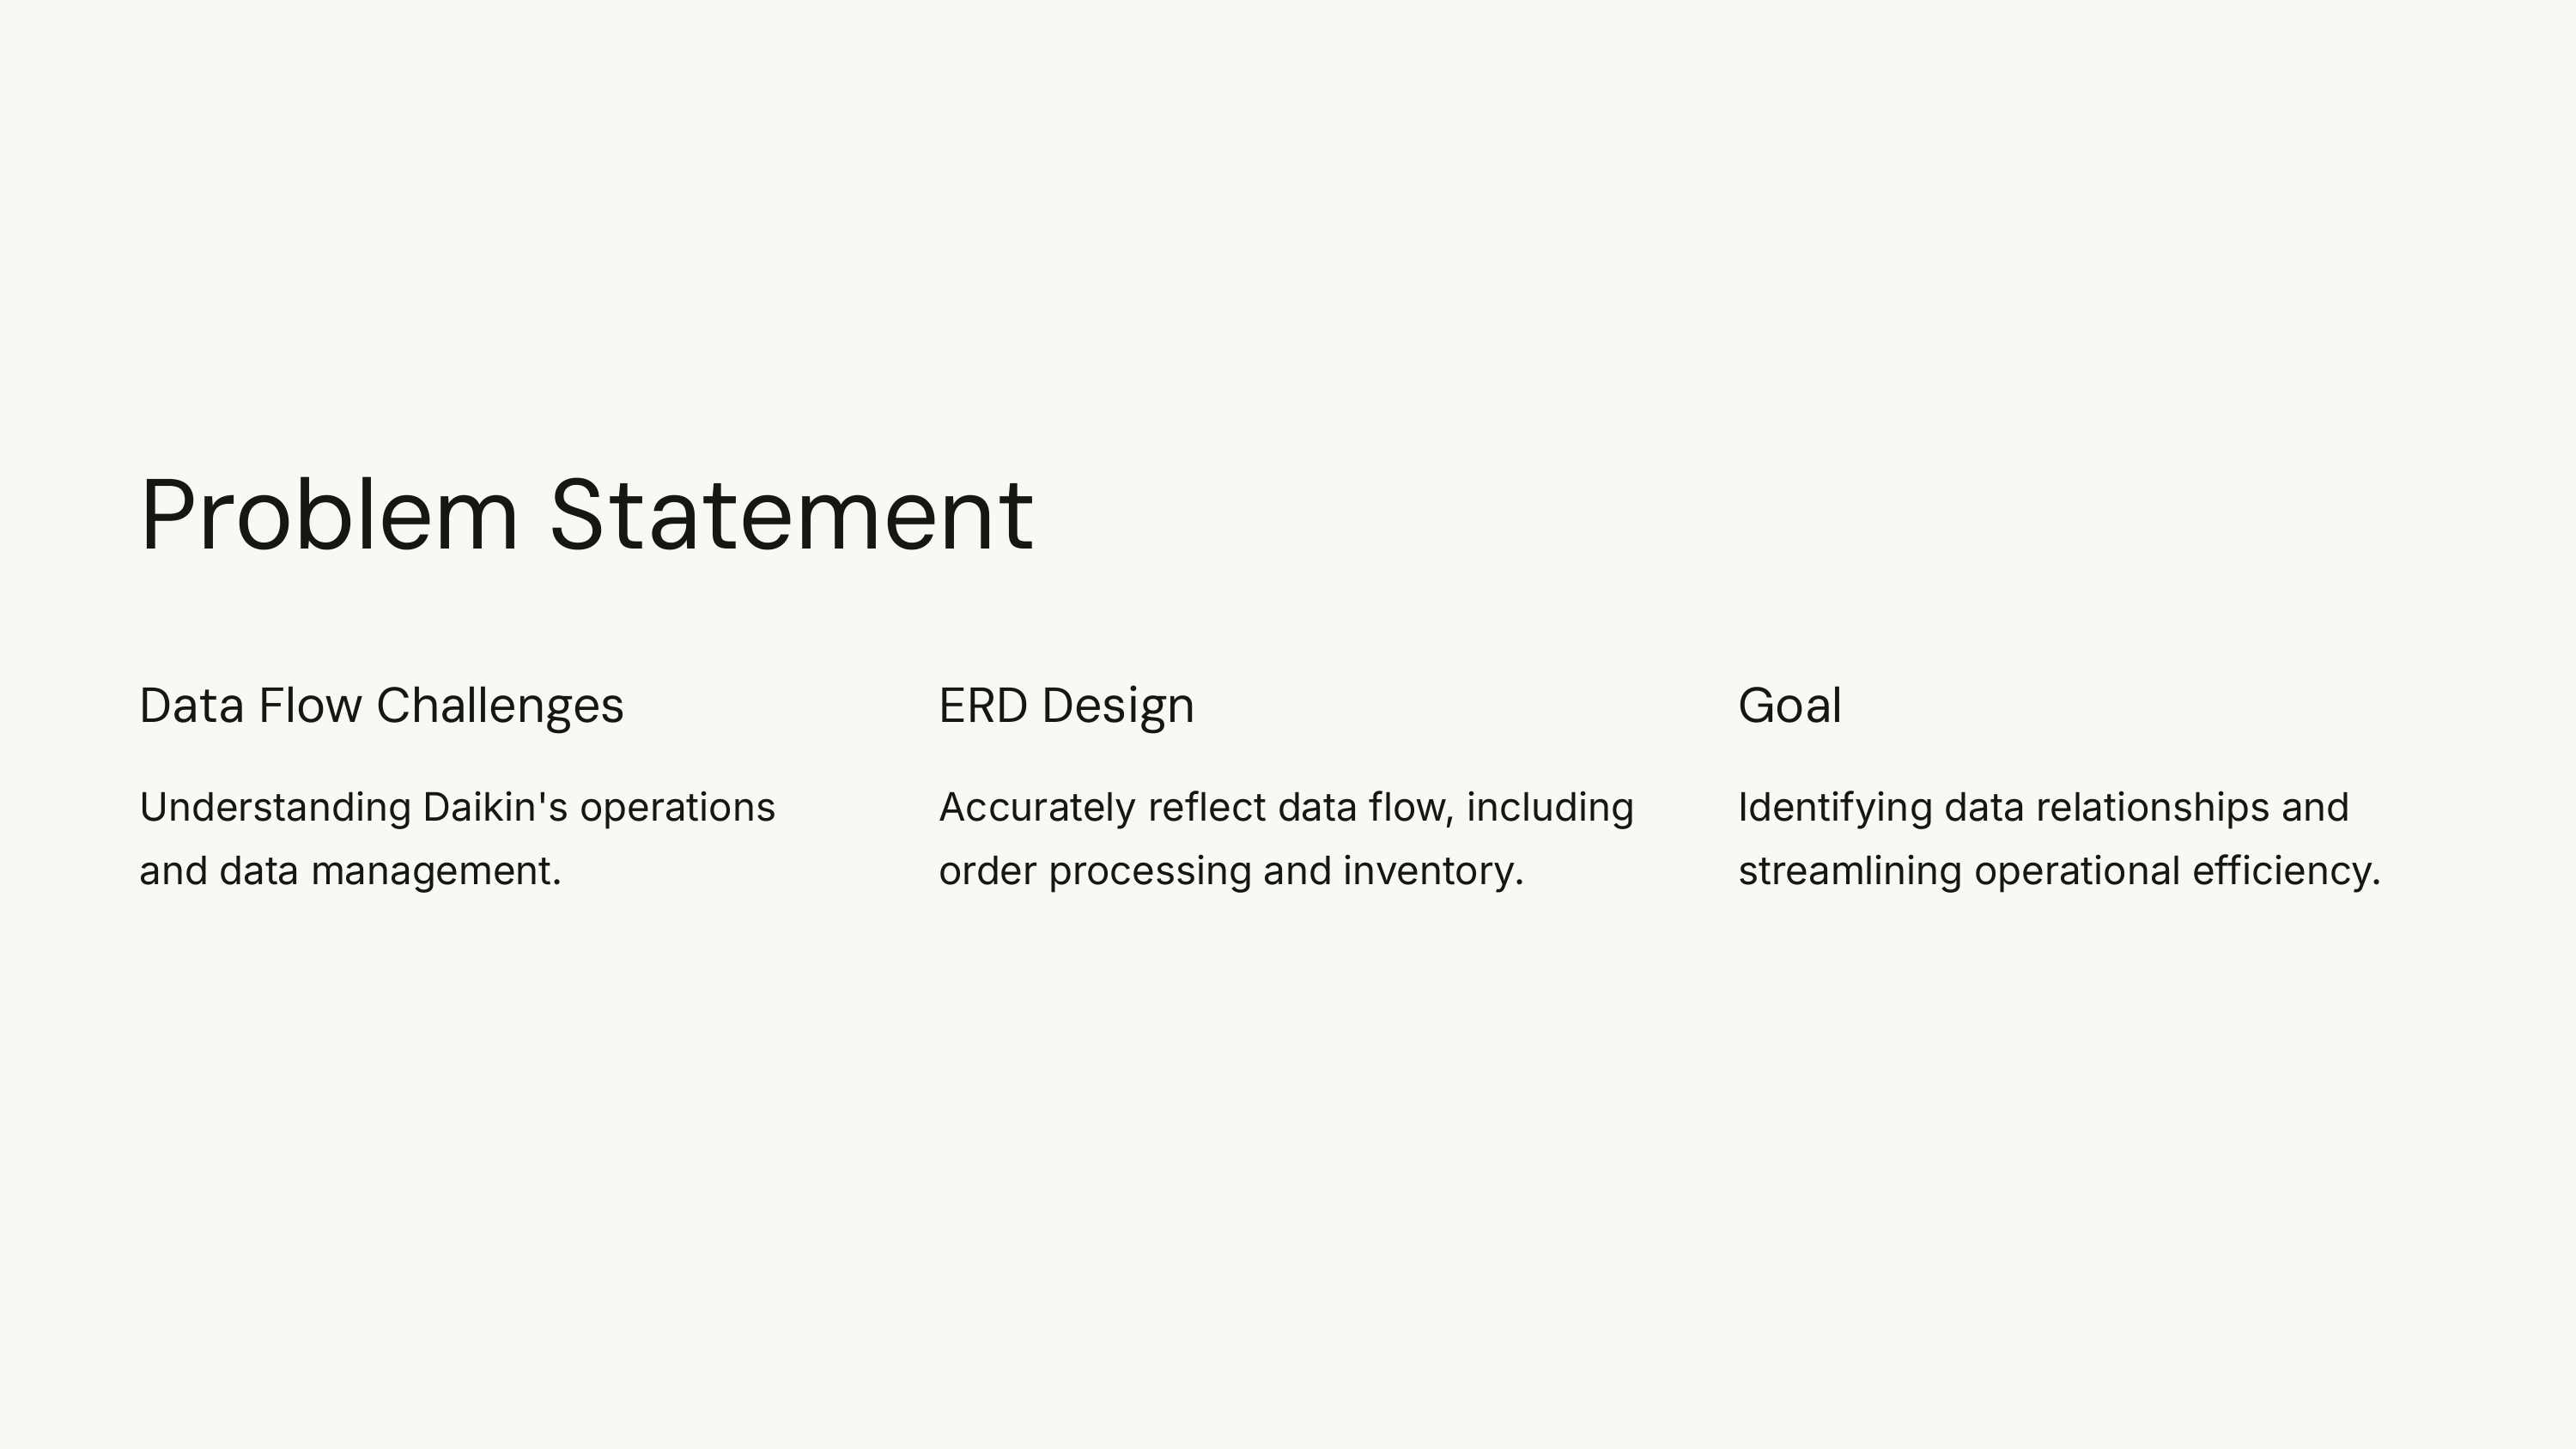

Problem Statement

Data Flow Challenges

ERD Design

Goal

Understanding Daikin's operations and data management.

Accurately reflect data flow, including order processing and inventory.

Identifying data relationships and streamlining operational efficiency.